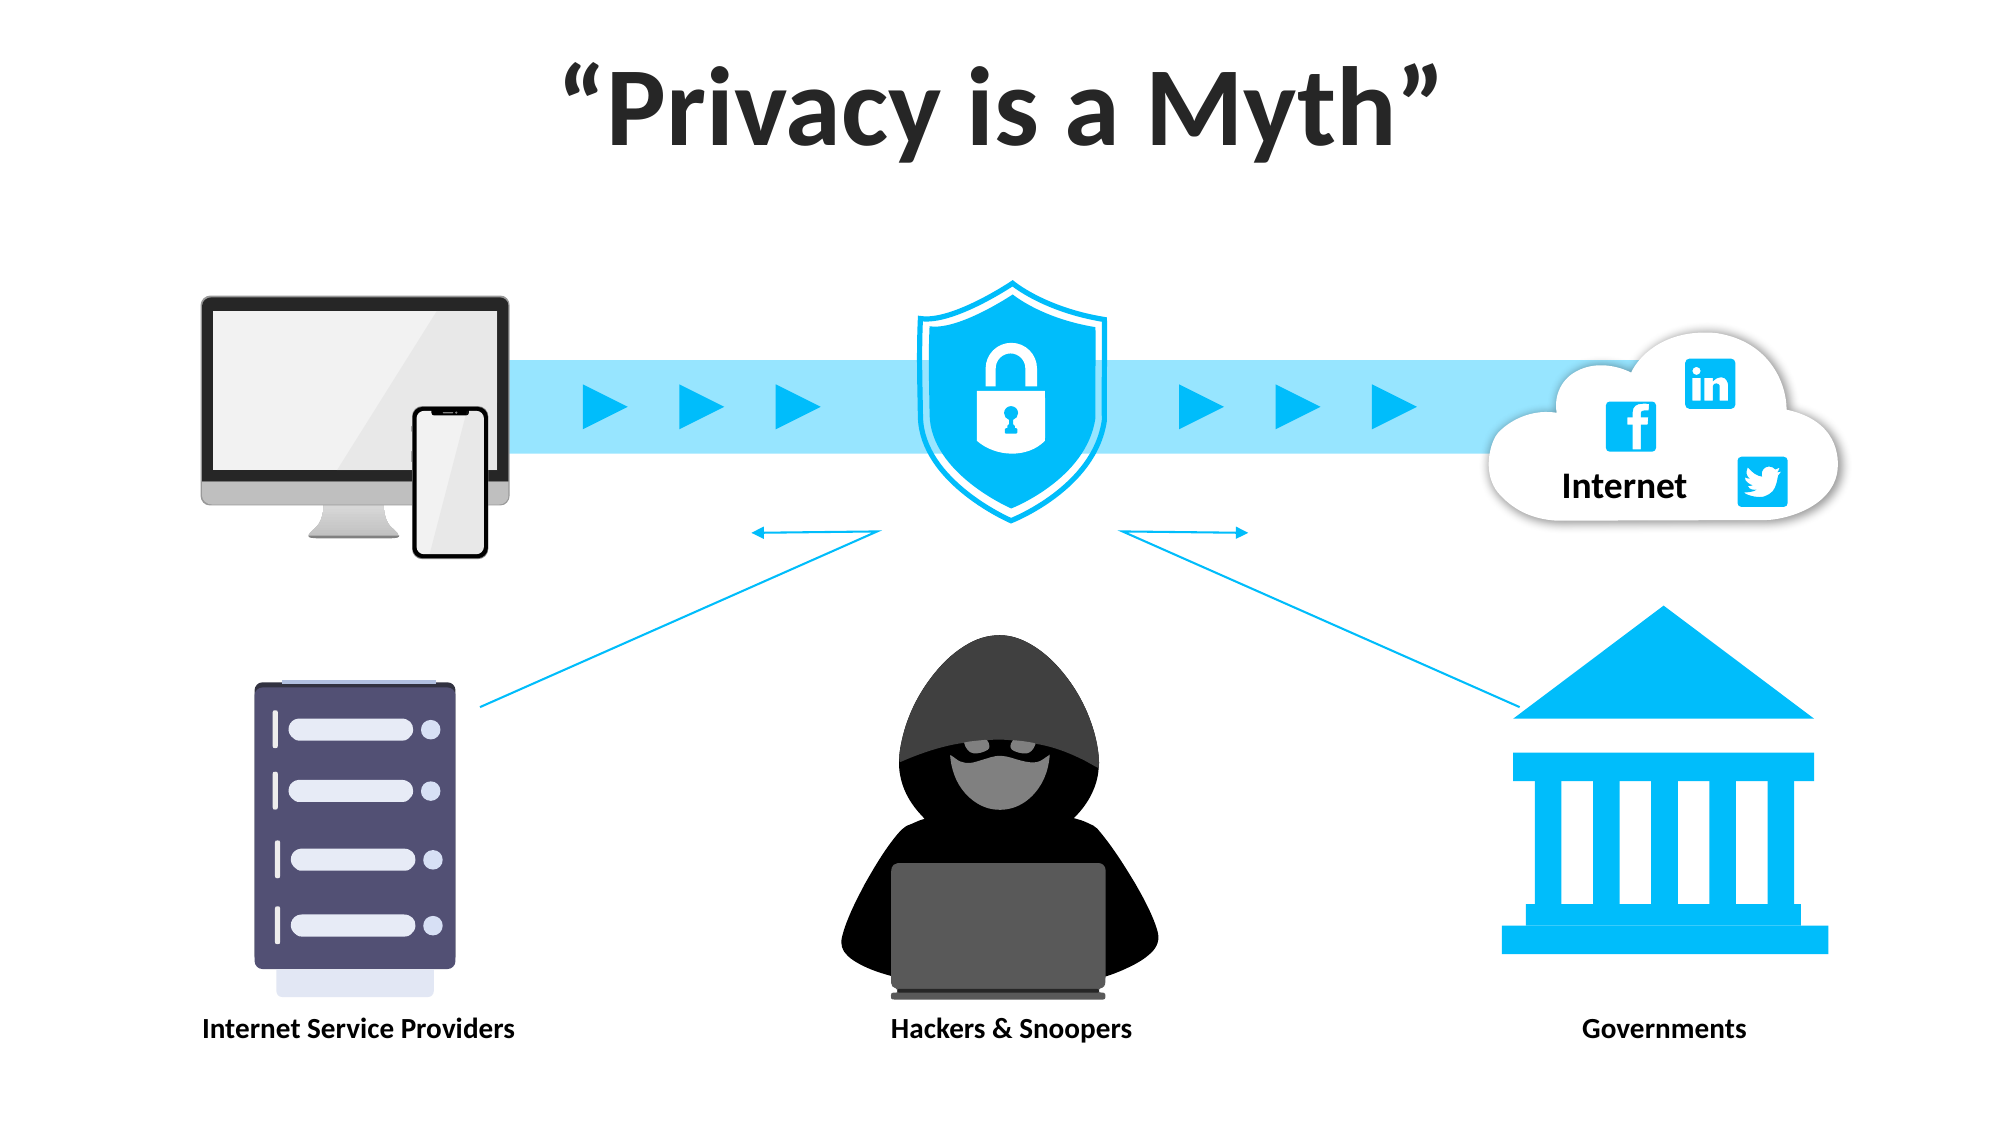

“Privacy is a Myth”

Internet

Governments
Internet Service Providers
Hackers & Snoopers